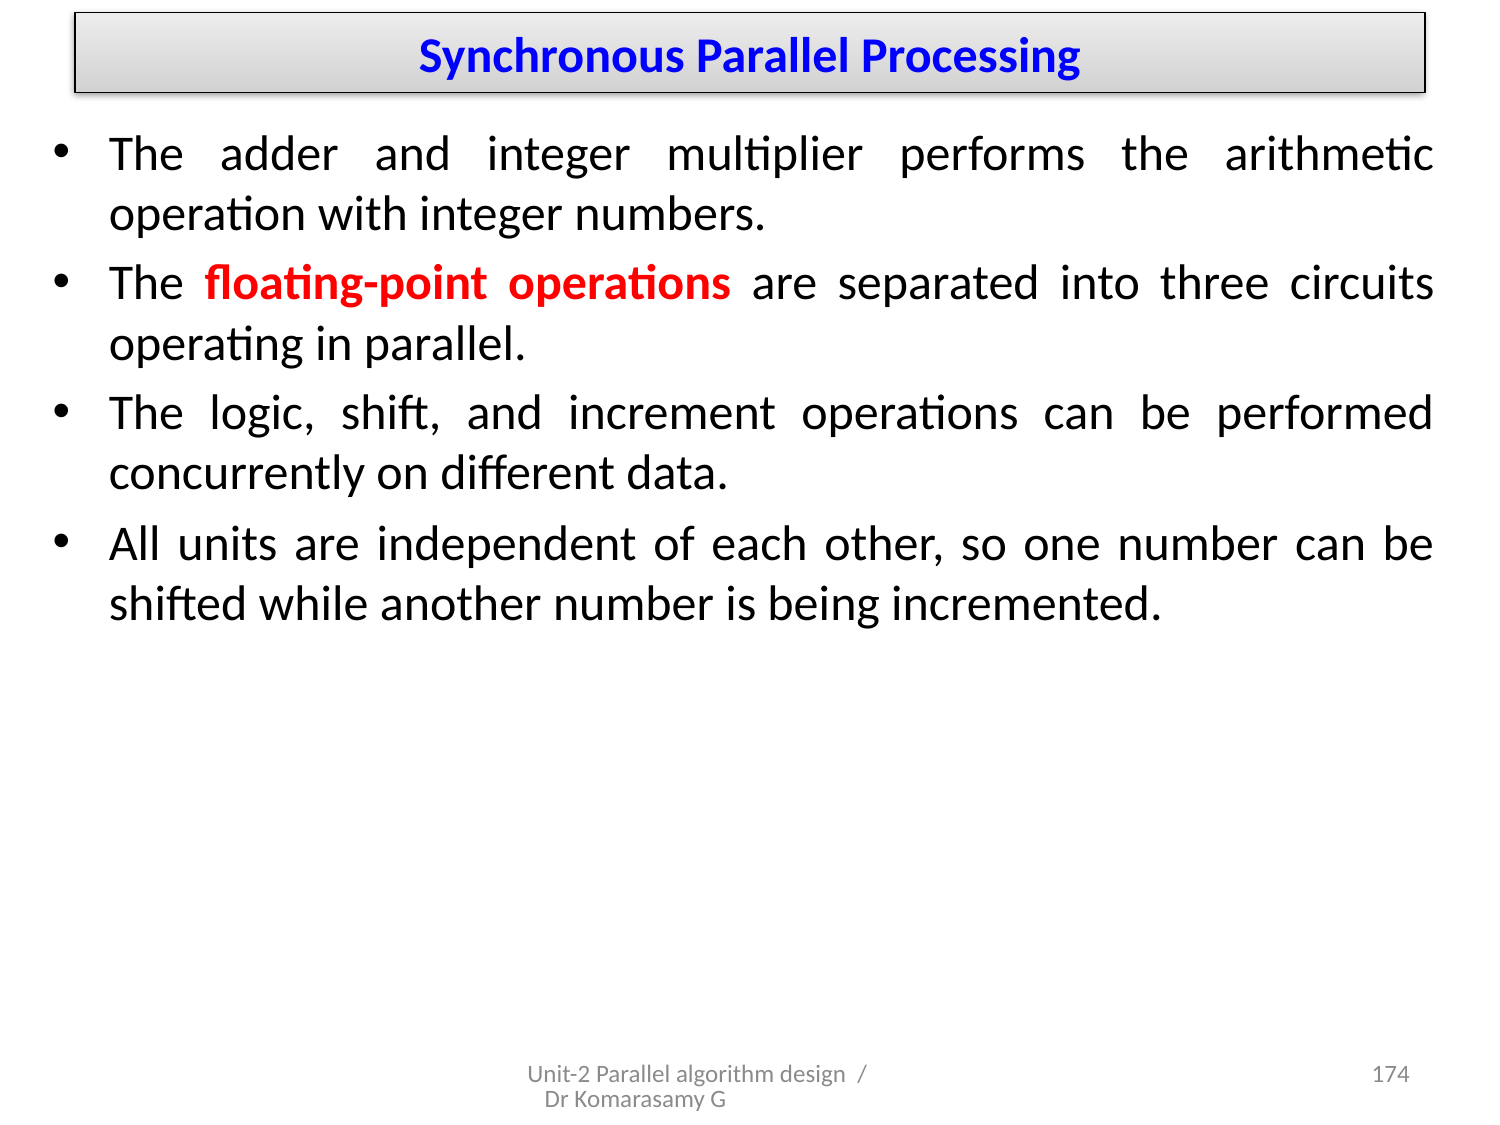

# Synchronous Parallel Processing
The adder and integer multiplier performs the arithmetic operation with integer numbers.
The floating-point operations are separated into three circuits operating in parallel.
The logic, shift, and increment operations can be performed concurrently on different data.
All units are independent of each other, so one number can be shifted while another number is being incremented.

Unit-2 Parallel algorithm design  /                     Dr Komarasamy G
174